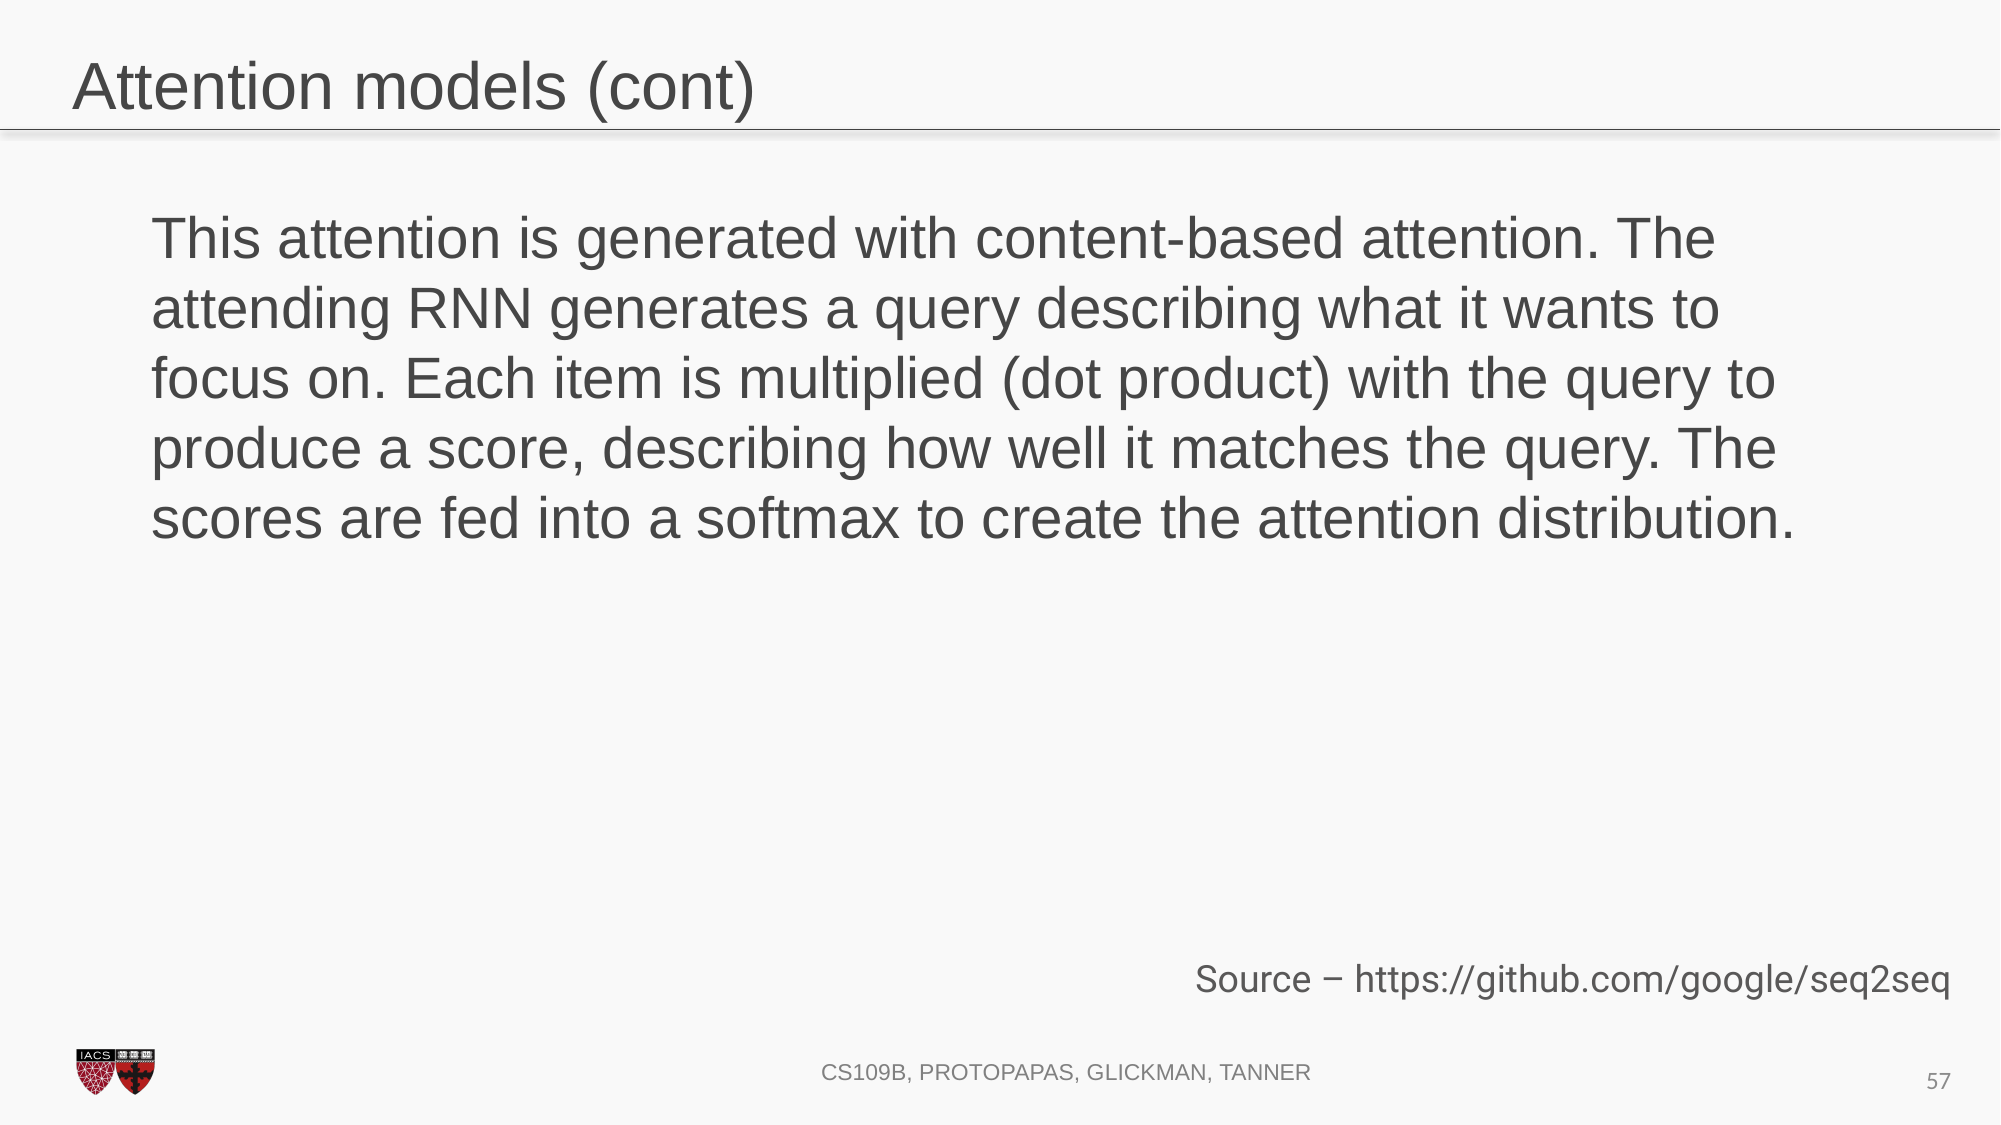

# Attention models (cont)
This attention is generated with content-based attention. The attending RNN generates a query describing what it wants to focus on. Each item is multiplied (dot product) with the query to produce a score, describing how well it matches the query. The scores are fed into a softmax to create the attention distribution.
Source – https://github.com/google/seq2seq
57